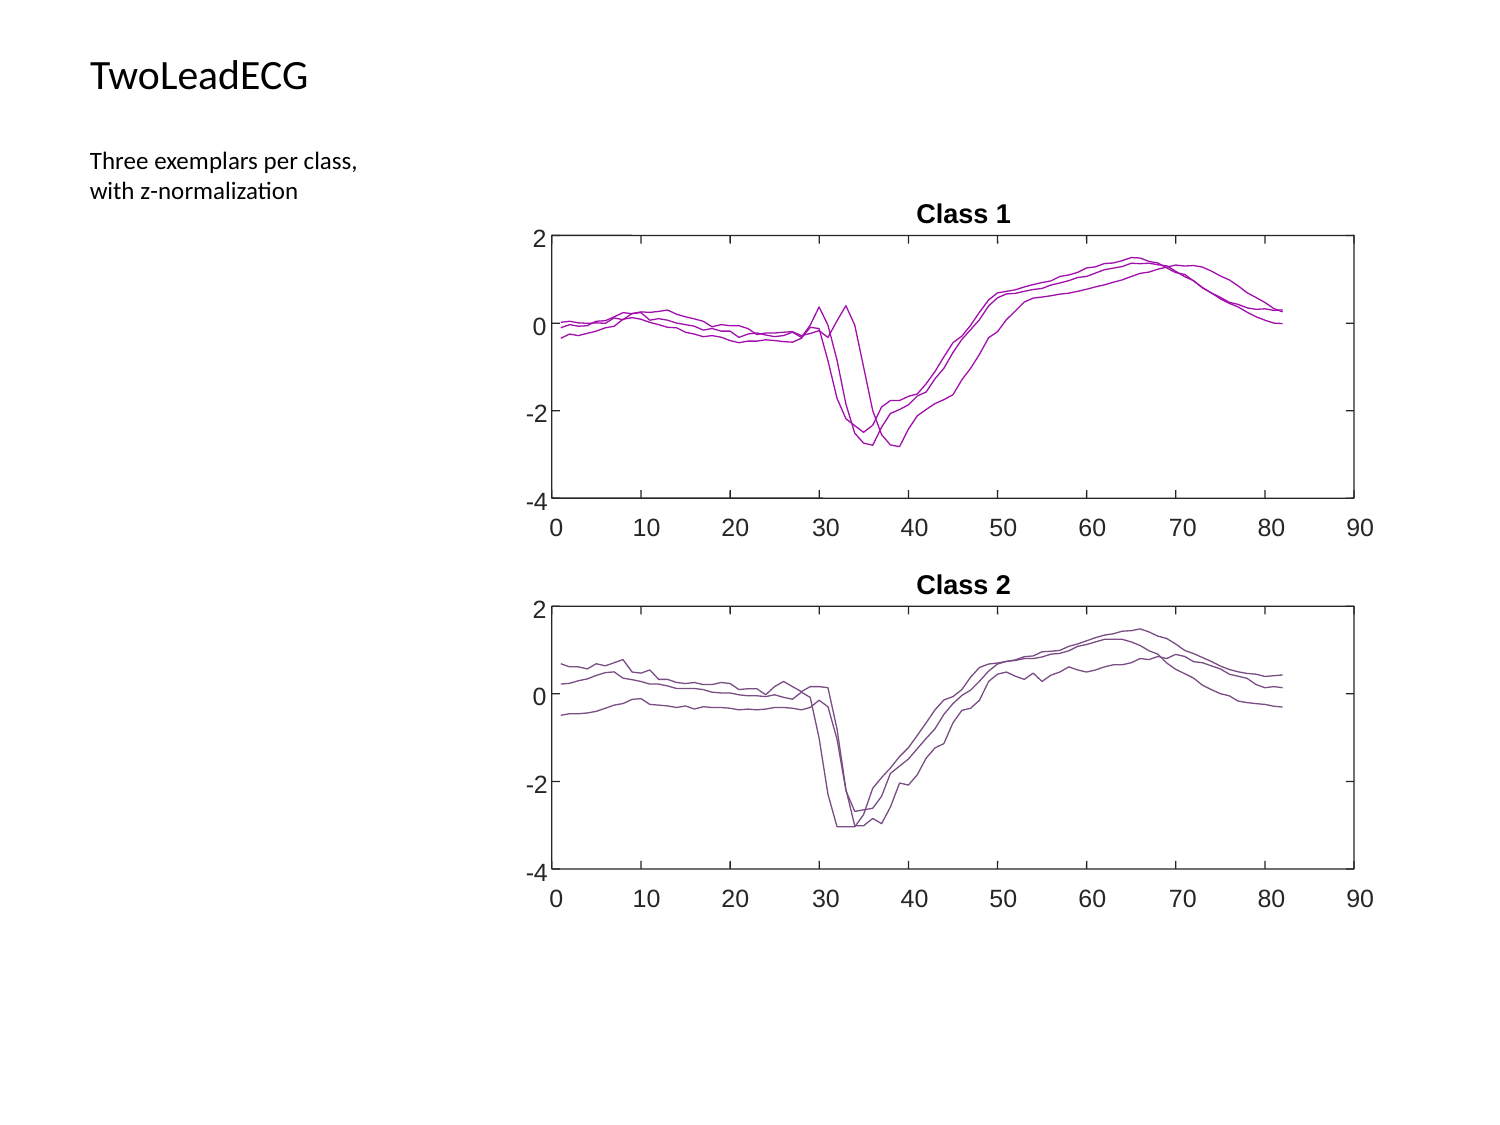

# TwoLeadECG
Three exemplars per class, with z-normalization
Class 1
2

0

-2

-4

0
10
20
30
40
50
60
70
80
90
Class 2
2

0

-2

-4

0
10
20
30
40
50
60
70
80
90